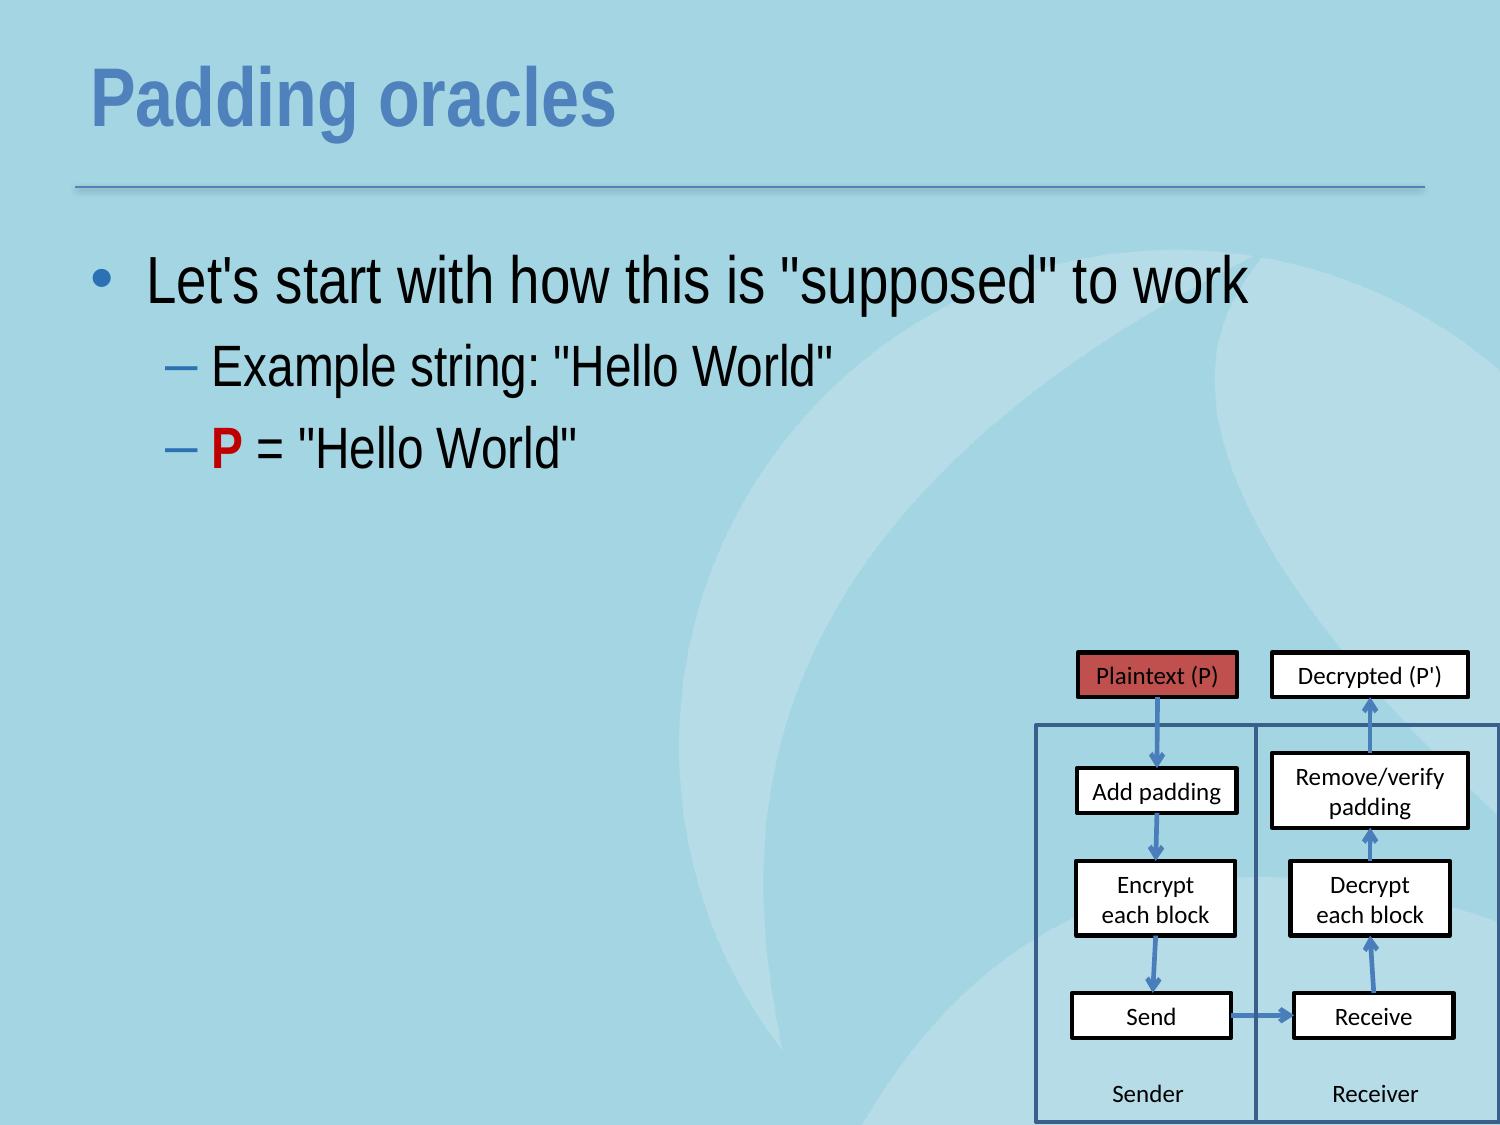

# Padding oracles
Let's start with how this is "supposed" to work
Example string: "Hello World"
P = "Hello World"
Decrypted (P')
Plaintext (P)

Remove/verify padding
Add padding
Encrypt each block
Decrypt each block
Send
Receive
Receiver
Sender